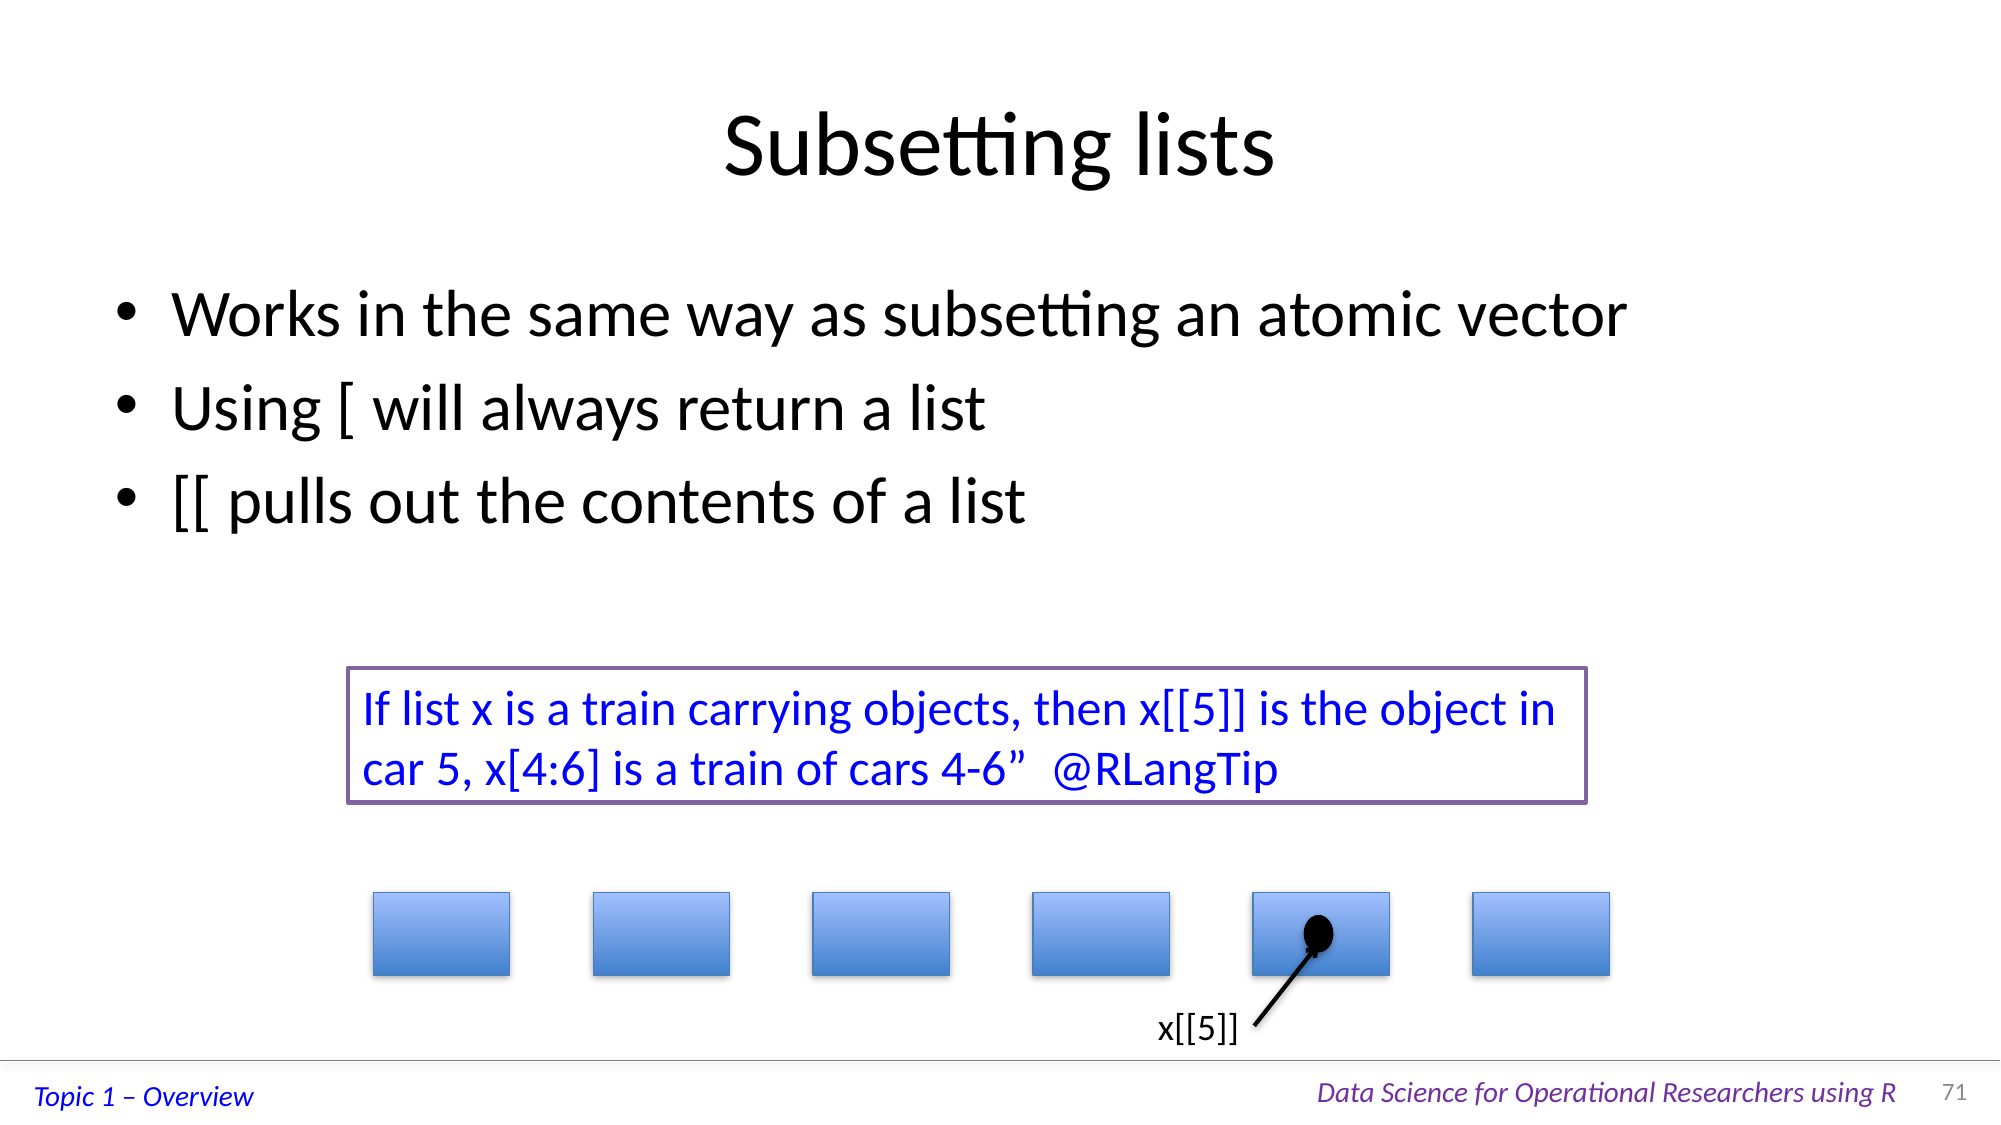

# Subsetting lists
Works in the same way as subsetting an atomic vector
Using [ will always return a list
[[ pulls out the contents of a list
If list x is a train carrying objects, then x[[5]] is the object in car 5, x[4:6] is a train of cars 4-6”  @RLangTip

x[[5]]
71